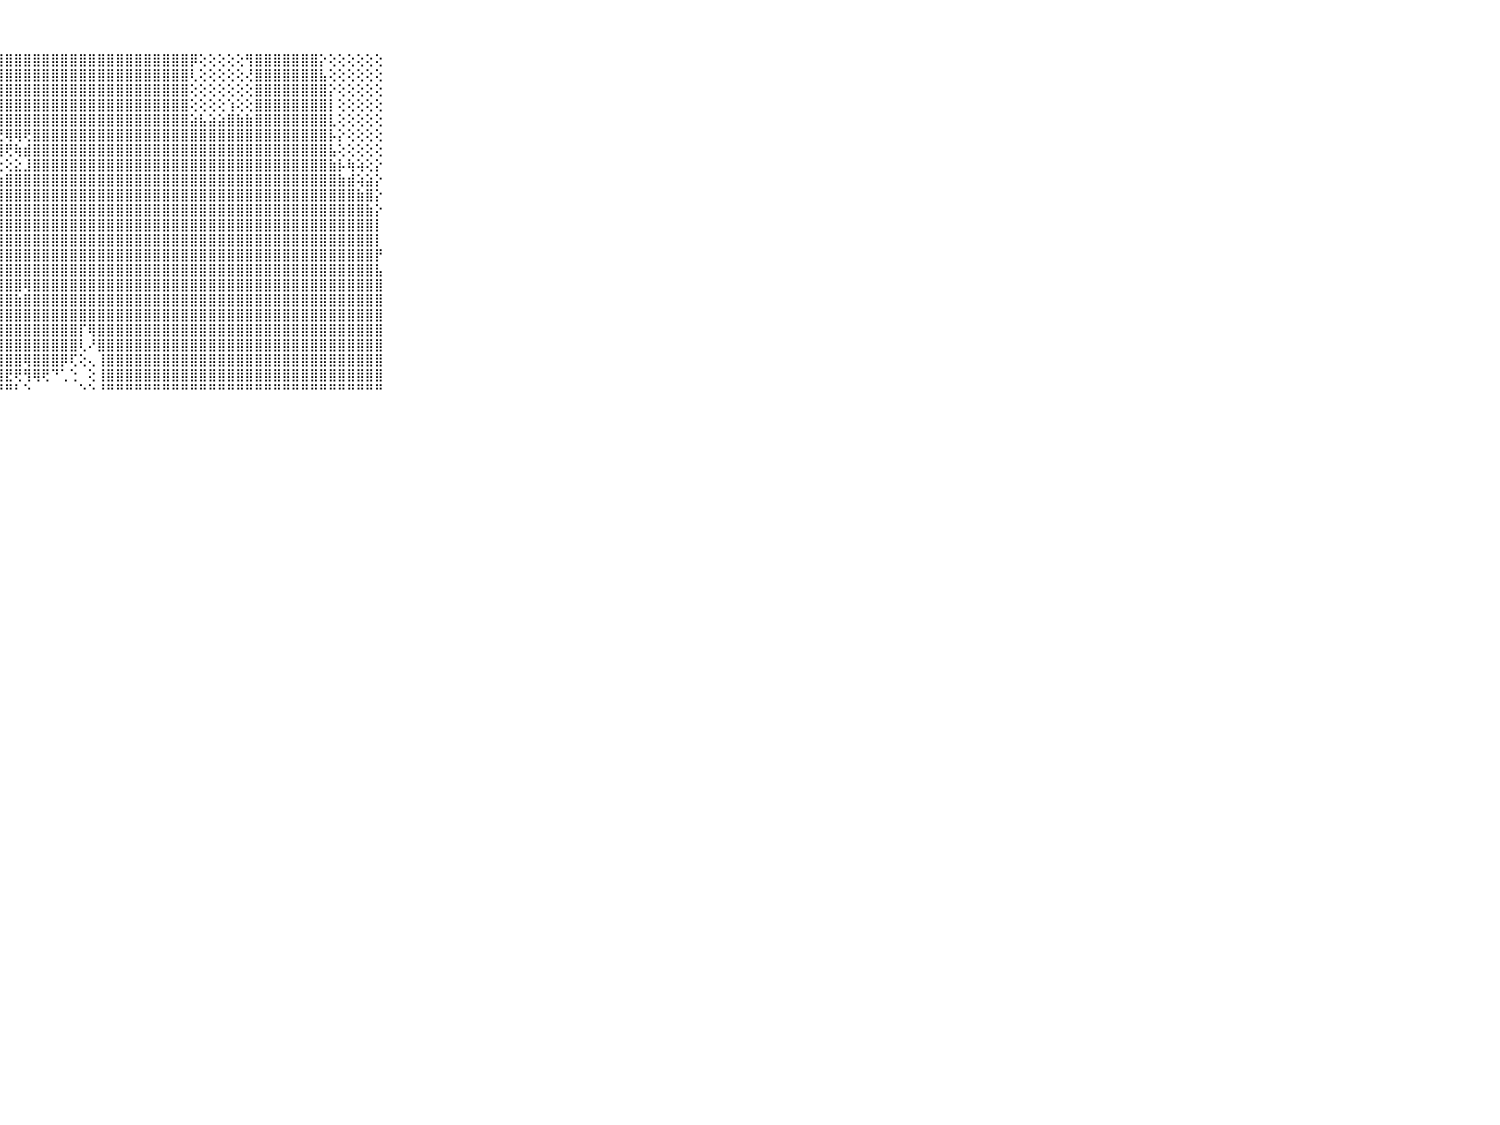

⠀⠀⠀⠀⠀⠀⠀⠀⠀⠀⠀⣿⣿⣿⣿⣿⣿⣿⣿⣿⣿⣿⣿⣿⣿⣿⣿⣿⣿⣿⣿⣿⣿⣿⣿⣿⣿⣿⣿⣿⣿⣿⣿⣿⣿⣿⣿⣿⡿⢕⢕⢕⢕⢕⢻⣿⣿⣿⣿⣿⣿⣿⡕⢕⢕⢕⢕⢕⢕⠀⠀⠀⠀⠀⠀⠀⠀⠀⠀⠀⠀
⠀⠀⠀⠀⠀⠀⠀⠀⠀⠀⠀⣿⣿⣿⣿⣿⣿⣿⣿⣿⣿⣿⣿⣿⣿⣿⣿⣿⣿⣿⣿⣿⣿⣿⣿⣿⣿⣿⣿⣿⣿⣿⣿⣿⣿⣿⣿⣿⢇⢕⢕⢕⢕⢕⢜⣿⣿⣿⣿⣿⣿⣿⣧⢕⢕⢕⢕⢕⢕⠀⠀⠀⠀⠀⠀⠀⠀⠀⠀⠀⠀
⠀⠀⠀⠀⠀⠀⠀⠀⠀⠀⠀⣿⣿⣿⣿⣿⣿⣿⣿⣿⣿⣿⣿⣿⣿⣿⣿⣿⣿⣿⣿⣿⣿⣿⣿⣿⣿⣿⣿⣿⣿⣿⣿⣿⣿⣿⣿⣿⢕⢕⢕⢕⢕⢕⢕⣿⣿⣿⣿⣿⣿⣿⣿⡕⢕⢕⢕⢕⢕⠀⠀⠀⠀⠀⠀⠀⠀⠀⠀⠀⠀
⠀⠀⠀⠀⠀⠀⠀⠀⠀⠀⠀⣿⣿⣿⣿⣿⣿⣿⣿⣿⣿⣿⣿⣿⣿⣿⣿⣿⣿⣿⣿⣿⣿⣿⣿⣿⣿⣿⣿⣿⣿⣿⣿⣿⣿⣿⣿⣿⢕⢕⢕⢕⢱⢕⢕⣿⣿⣿⣿⣿⣿⣿⣿⡇⢕⢕⢕⢕⢕⠀⠀⠀⠀⠀⠀⠀⠀⠀⠀⠀⠀
⠀⠀⠀⠀⠀⠀⠀⠀⠀⠀⠀⣿⣿⣿⣿⣿⣿⣿⣿⣿⣿⣿⣿⣿⣿⣿⣿⣿⣿⣿⣿⣿⣿⣿⣿⣿⣿⣿⣿⣿⣿⣿⣿⣿⣿⣿⣿⣿⣵⣧⣵⣵⣿⣷⣷⣿⣿⣿⣿⣿⣿⣿⣿⣇⢕⢕⢕⢕⢕⠀⠀⠀⠀⠀⠀⠀⠀⠀⠀⠀⠀
⠀⠀⠀⠀⠀⠀⠀⠀⠀⠀⠀⣿⣿⣿⣿⣿⣿⣿⣿⣿⣿⡿⢏⢝⢙⢙⣝⢟⢿⢿⢟⣿⣿⣿⣿⣿⣿⣿⣿⣿⣿⣿⣿⣿⣿⣿⣿⣿⣿⣿⣿⣿⣿⣿⣿⣿⣿⣿⣿⣿⣿⣿⣿⡧⡕⢕⢕⢕⢕⠀⠀⠀⠀⠀⠀⠀⠀⠀⠀⠀⠀
⠀⠀⠀⠀⠀⠀⠀⠀⠀⠀⠀⣿⣿⣿⣿⣿⣿⣿⡿⢟⢏⢑⢕⢕⣕⣱⣯⢿⢟⢷⣾⣿⣿⣿⣿⣿⣿⣿⣿⣿⣿⣿⣿⣿⣿⣿⣿⣿⣿⣿⣿⣿⣿⣿⣿⣿⣿⣿⣿⣿⣿⣿⣿⣧⢕⢕⢕⢕⢕⠀⠀⠀⠀⠀⠀⠀⠀⠀⠀⠀⠀
⠀⠀⠀⠀⠀⠀⠀⠀⠀⠀⠀⣿⣿⣿⣿⣿⣿⡿⢇⢐⢄⢔⢱⢞⢏⢕⢅⢕⢕⣕⣸⣿⣿⣿⣿⣿⣿⣿⣿⣿⣿⣿⣿⣿⣿⣿⣿⣿⣿⣿⣿⣿⣿⣿⣿⣿⣿⣿⣿⣿⣿⣿⣿⣷⡧⢷⢵⢕⡕⠀⠀⠀⠀⠀⠀⠀⠀⠀⠀⠀⠀
⠀⠀⠀⠀⠀⠀⠀⠀⠀⠀⠀⣿⣿⣿⣿⣿⣿⢇⢕⢕⣔⣅⢝⢕⢕⢕⢕⢱⣿⣿⣿⣿⣿⣿⣿⣿⣿⣿⣿⣿⣿⣿⣿⣿⣿⣿⣿⣿⣿⣿⣿⣿⣿⣿⣿⣿⣿⣿⣿⣿⣿⣿⣿⣿⣷⣾⢵⣵⡕⠀⠀⠀⠀⠀⠀⠀⠀⠀⠀⠀⠀
⠀⠀⠀⠀⠀⠀⠀⠀⠀⠀⠀⣿⣿⣿⣿⣿⣿⣱⢧⣹⣯⣵⣷⣷⣷⣷⣷⣿⣿⣿⣿⣿⣿⣿⣿⣿⣿⣿⣿⣿⣿⣿⣿⣿⣿⣿⣿⣿⣿⣿⣿⣿⣿⣿⣿⣿⣿⣿⣿⣿⣿⣿⣿⣿⣿⣿⣷⣿⡕⠀⠀⠀⠀⠀⠀⠀⠀⠀⠀⠀⠀
⠀⠀⠀⠀⠀⠀⠀⠀⠀⠀⠀⣿⣿⣿⣿⣿⣿⡏⢕⢸⣿⣿⣿⣿⣿⣿⣿⣿⣿⣿⣿⣿⣿⣿⣿⣿⣿⣿⣿⣿⣿⣿⣿⣿⣿⣿⣿⣿⣿⣿⣿⣿⣿⣿⣿⣿⣿⣿⣿⣿⣿⣿⣿⣿⣿⣿⣿⣷⡕⠀⠀⠀⠀⠀⠀⠀⠀⠀⠀⠀⠀
⠀⠀⠀⠀⠀⠀⠀⠀⠀⠀⠀⣿⣿⣿⣿⣿⣿⡇⢕⣼⣿⣿⣿⣿⣿⣿⣿⣿⣿⣿⣿⣿⣿⣿⣿⣿⣿⣿⣿⣿⣿⣿⣿⣿⣿⣿⣿⣿⣿⣿⣿⣿⣿⣿⣿⣿⣿⣿⣿⣿⣿⣿⣿⣿⣿⣿⣿⣿⡇⠀⠀⠀⠀⠀⠀⠀⠀⠀⠀⠀⠀
⠀⠀⠀⠀⠀⠀⠀⠀⠀⠀⠀⣿⣿⣿⣿⣿⣿⣿⡕⢜⣿⣿⣿⣿⣿⣿⣿⣿⣿⣿⣿⣿⣿⣿⣿⣿⣿⣿⣿⣿⣿⣿⣿⣿⣿⣿⣿⣿⣿⣿⣿⣿⣿⣿⣿⣿⣿⣿⣿⣿⣿⣿⣿⣿⣿⣿⣿⣿⡇⠀⠀⠀⠀⠀⠀⠀⠀⠀⠀⠀⠀
⠀⠀⠀⠀⠀⠀⠀⠀⠀⠀⠀⣿⣿⣿⣿⣿⣿⣿⣧⢕⣿⣿⣿⣿⣿⣿⣿⣿⣿⣿⣿⣿⣿⣿⣿⣿⣿⣿⣿⣿⣿⣿⣿⣿⣿⣿⣿⣿⣿⣿⣿⣿⣿⣿⣿⣿⣿⣿⣿⣿⣿⣿⣿⣿⣿⣿⣿⣿⡟⠀⠀⠀⠀⠀⠀⠀⠀⠀⠀⠀⠀
⠀⠀⠀⠀⠀⠀⠀⠀⠀⠀⠀⣿⣿⣿⣿⣿⣿⣿⣿⣧⣼⣿⣿⣿⣿⣿⣿⣿⣿⣿⣿⣿⣿⣿⣿⣿⣿⣿⣿⣿⣿⣿⣿⣿⣿⣿⣿⣿⣿⣿⣿⣿⣿⣿⣿⣿⣿⣿⣿⣿⣿⣿⣿⣿⣿⣿⣿⣿⣧⠀⠀⠀⠀⠀⠀⠀⠀⠀⠀⠀⠀
⠀⠀⠀⠀⠀⠀⠀⠀⠀⠀⠀⣿⣿⣿⣿⣿⣿⣿⣿⣿⣿⣿⣿⣿⣿⣿⣿⣿⣿⣿⢿⣿⣿⣿⣿⣿⣿⣿⣿⣿⣿⣿⣿⣿⣿⣿⣿⣿⣿⣿⣿⣿⣿⣿⣿⣿⣿⣿⣿⣿⣿⣿⣿⣿⣿⣿⣿⣿⣿⠀⠀⠀⠀⠀⠀⠀⠀⠀⠀⠀⠀
⠀⠀⠀⠀⠀⠀⠀⠀⠀⠀⠀⣿⣿⣿⣿⣿⣿⣿⣿⣿⣿⣿⣿⣿⣿⣿⣿⣿⣿⣷⣿⣿⣿⣿⣿⣿⣿⣿⣿⣿⣿⣿⣿⣿⣿⣿⣿⣿⣿⣿⣿⣿⣿⣿⣿⣿⣿⣿⣿⣿⣿⣿⣿⣿⣿⣿⣿⣿⣿⠀⠀⠀⠀⠀⠀⠀⠀⠀⠀⠀⠀
⠀⠀⠀⠀⠀⠀⠀⠀⠀⠀⠀⣿⣿⣿⣿⣿⣿⣿⣿⣿⣿⣿⣿⣿⣿⣿⣿⣿⣿⣿⣿⣿⣿⣿⣿⣿⣿⣿⣿⣿⣿⣿⣿⣿⣿⣿⣿⣿⣿⣿⣿⣿⣿⣿⣿⣿⣿⣿⣿⣿⣿⣿⣿⣿⣿⣿⣿⣿⣿⠀⠀⠀⠀⠀⠀⠀⠀⠀⠀⠀⠀
⠀⠀⠀⠀⠀⠀⠀⠀⠀⠀⠀⣿⣿⣿⣿⣿⣿⣿⣿⣿⣿⣿⣿⣿⣿⣿⣿⣿⣿⣿⣿⣿⣿⣿⣿⣿⡏⢿⣿⣿⣿⣿⣿⣿⣿⣿⣿⣿⣿⣿⣿⣿⣿⣿⣿⣿⣿⣿⣿⣿⣿⣿⣿⣿⣿⣿⣿⣿⣿⠀⠀⠀⠀⠀⠀⠀⠀⠀⠀⠀⠀
⠀⠀⠀⠀⠀⠀⠀⠀⠀⠀⠀⣿⣿⣿⣿⣿⣿⣿⣿⣿⣿⣿⣿⣿⣿⣿⣿⣿⣿⣿⣿⣿⣿⣿⣿⣿⢇⠜⣿⣿⣿⣿⣿⣿⣿⣿⣿⣿⣿⣿⣿⣿⣿⣿⣿⣿⣿⣿⣿⣿⣿⣿⣿⣿⣿⣿⣿⣿⣿⠀⠀⠀⠀⠀⠀⠀⠀⠀⠀⠀⠀
⠀⠀⠀⠀⠀⠀⠀⠀⠀⠀⠀⣿⣿⣿⣿⣿⣿⣿⣿⣿⣿⣿⣿⢎⣿⣿⣿⣿⣿⣿⢿⣿⣿⣿⡿⢏⢕⢄⢸⣿⣿⣿⣿⣿⣿⣿⣿⣿⣿⣿⣿⣿⣿⣿⣿⣿⣿⣿⣿⣿⣿⣿⣿⣿⣿⣿⣿⣿⣿⠀⠀⠀⠀⠀⠀⠀⠀⠀⠀⠀⠀
⠀⠀⠀⠀⠀⠀⠀⠀⠀⠀⠀⣿⣿⣿⣿⣿⣿⣿⣿⣿⣿⣿⣿⢕⢜⢿⣿⣿⣟⢟⢻⢿⢟⠙⢁⢑⠀⢕⢸⣿⣿⣿⣿⣿⣿⣿⣿⣿⣿⣿⣿⣿⣿⣿⣿⣿⣿⣿⣿⣿⣿⣿⣿⣿⣿⣿⣿⣿⣿⠀⠀⠀⠀⠀⠀⠀⠀⠀⠀⠀⠀
⠀⠀⠀⠀⠀⠀⠀⠀⠀⠀⠀⠛⠛⠛⠛⠛⠛⠛⠛⠛⠛⠛⠛⠑⠑⠑⠑⠙⠛⠃⠑⠀⠀⠀⠀⠀⠑⠑⠘⠛⠛⠛⠛⠛⠛⠛⠛⠛⠛⠛⠛⠛⠛⠛⠛⠛⠛⠛⠛⠛⠛⠛⠛⠛⠛⠛⠛⠛⠛⠀⠀⠀⠀⠀⠀⠀⠀⠀⠀⠀⠀